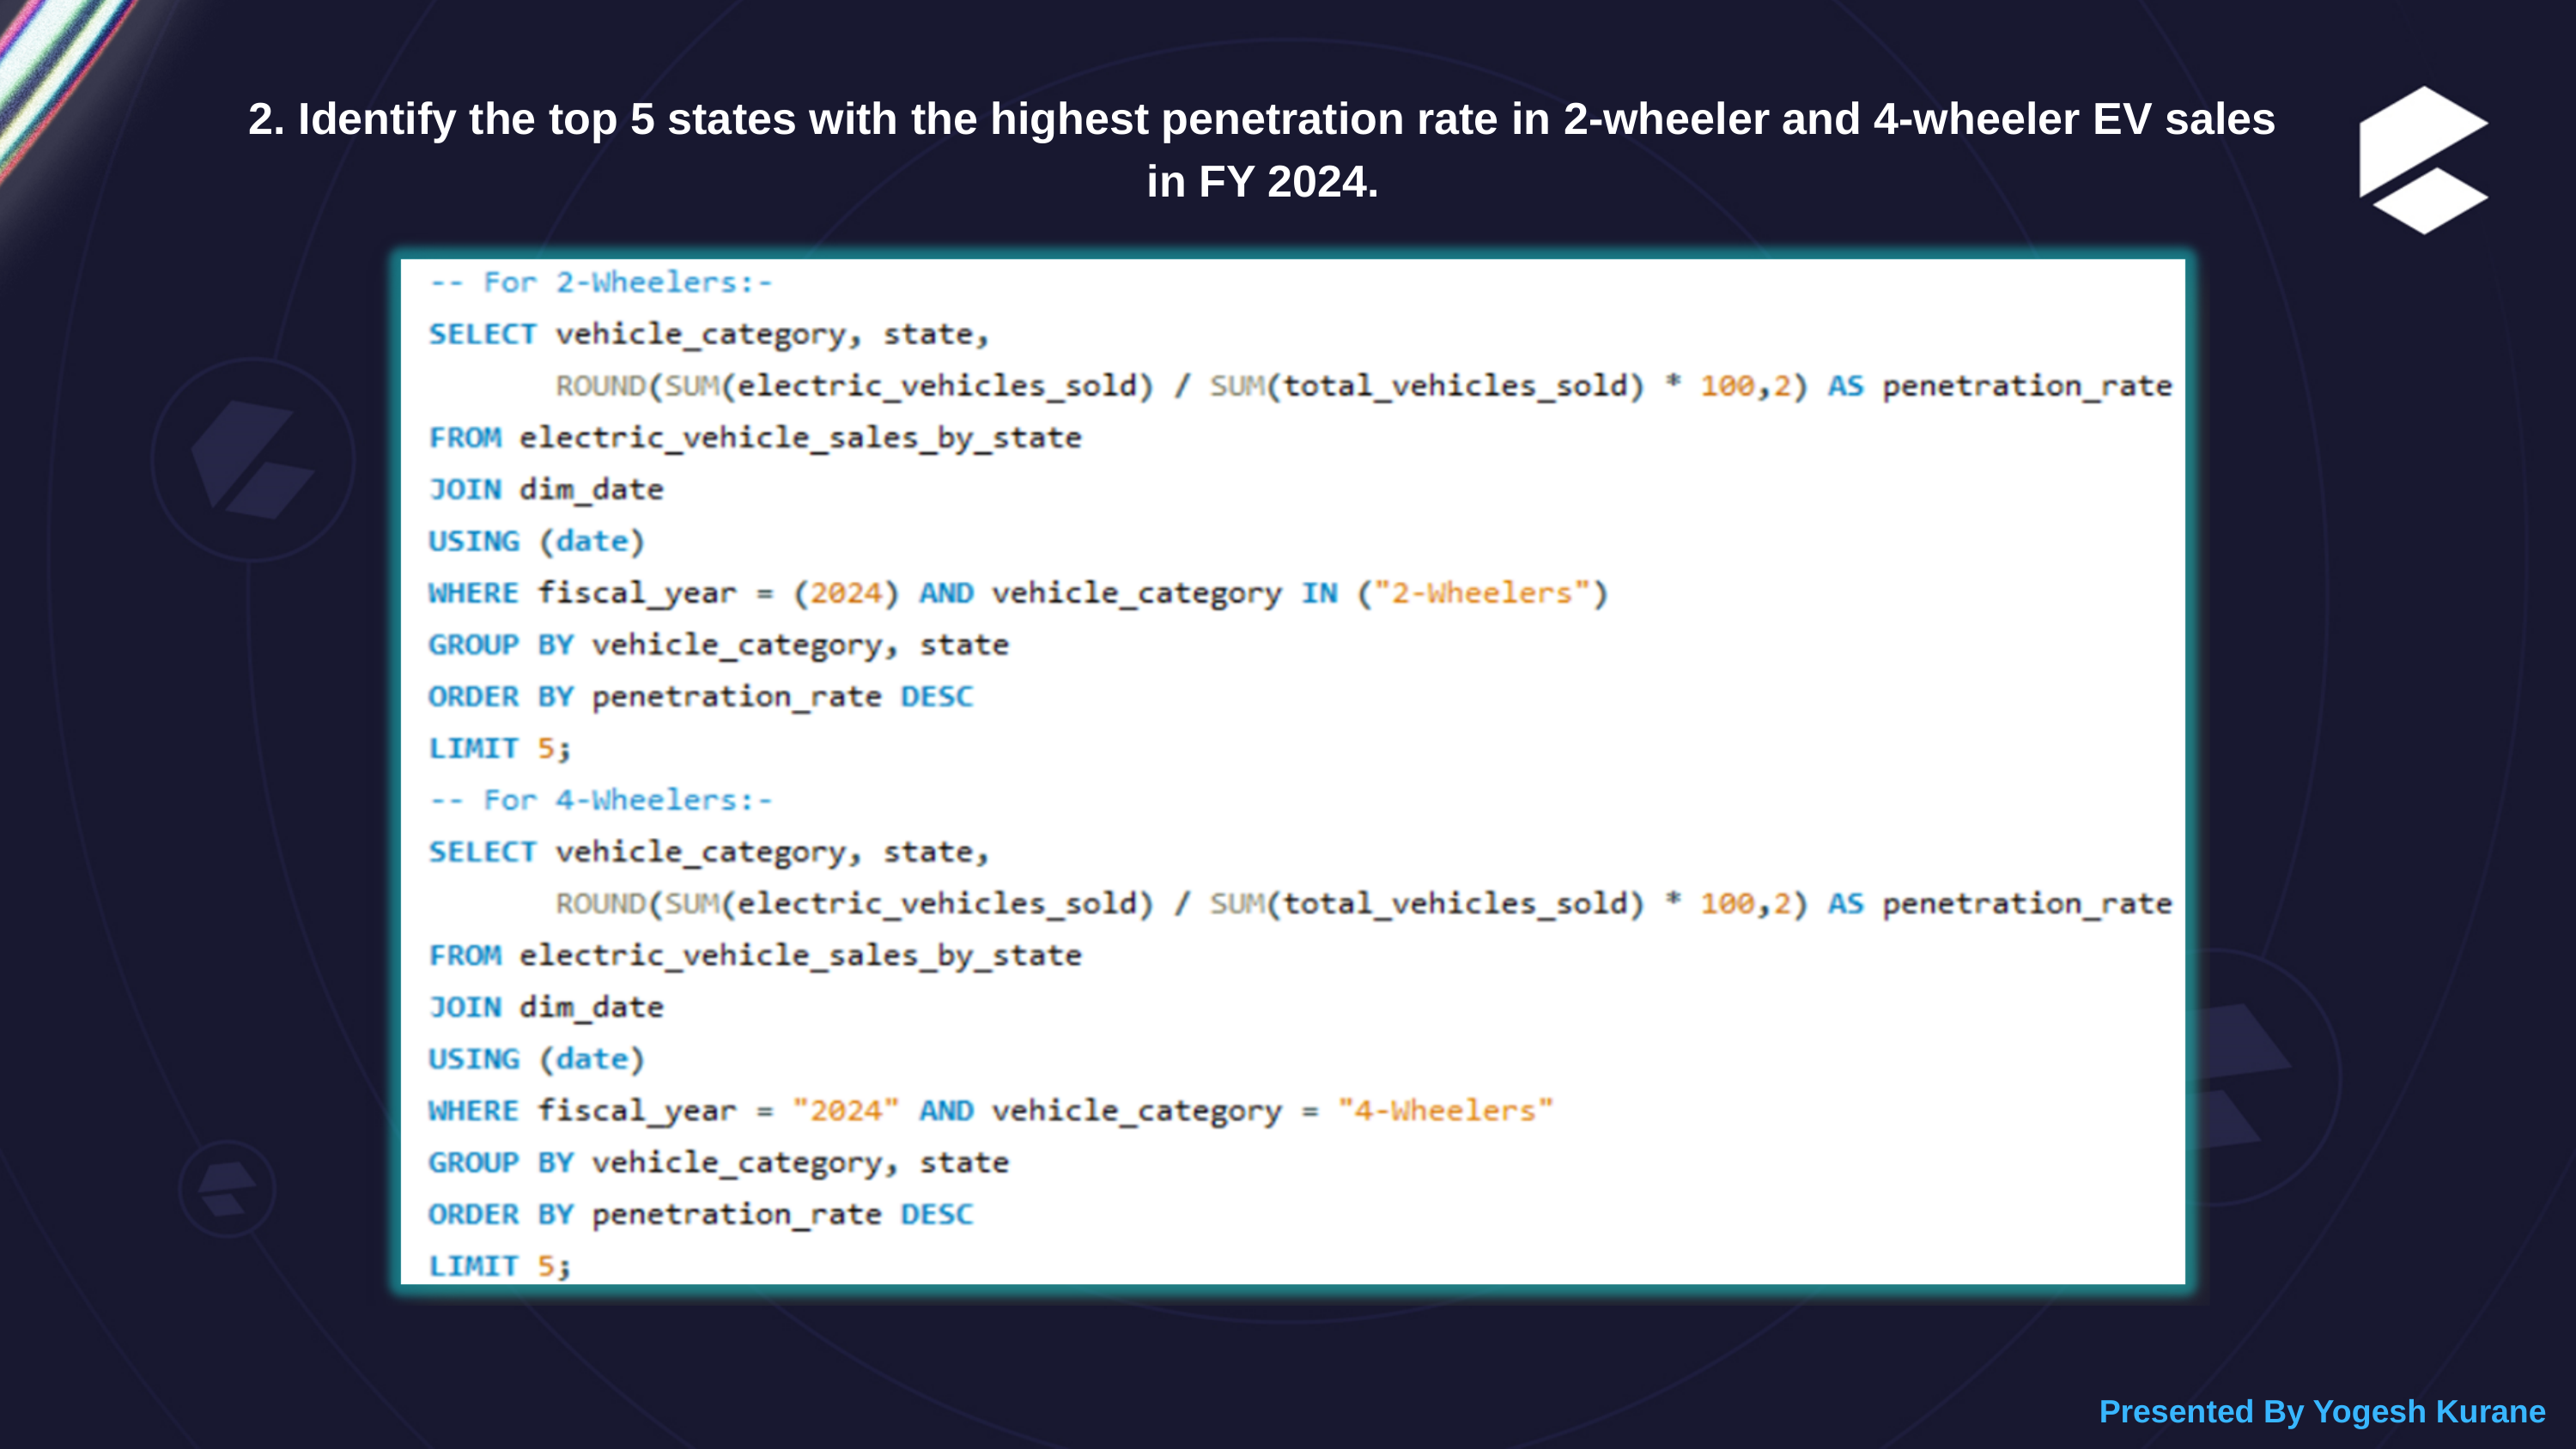

2. Identify the top 5 states with the highest penetration rate in 2-wheeler and 4-wheeler EV sales in FY 2024.

Presented By Yogesh Kurane